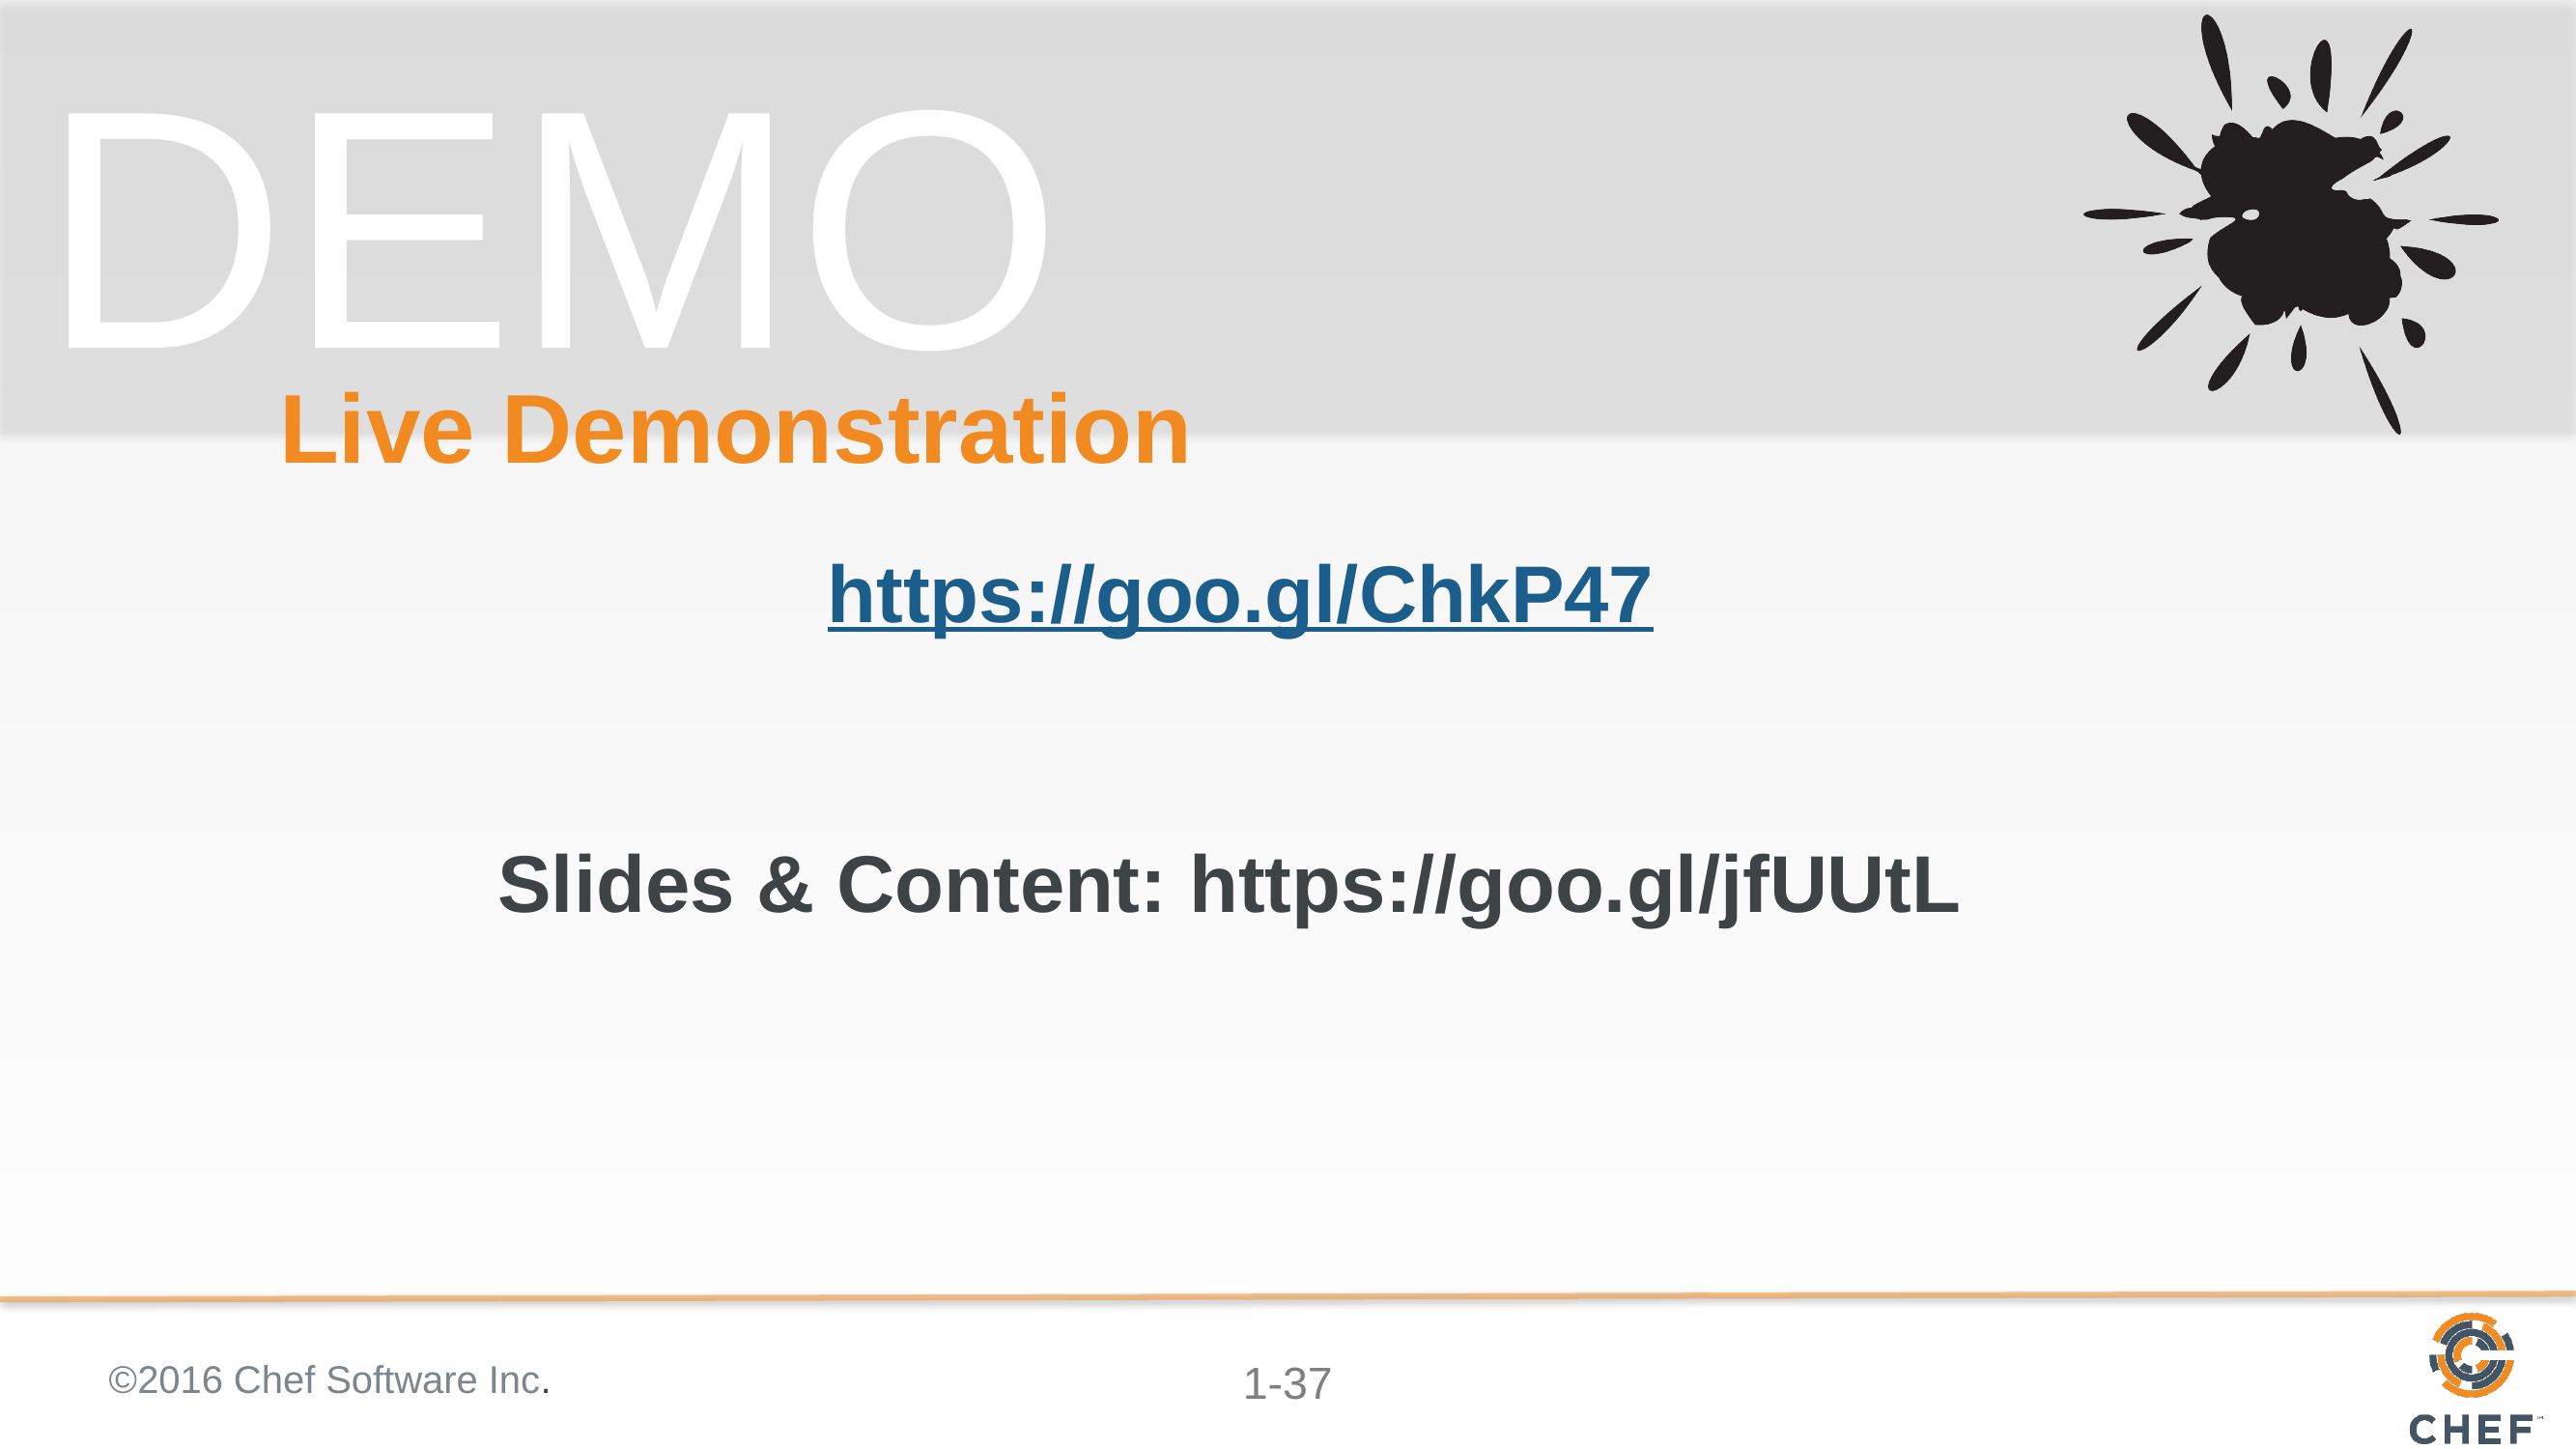

# Live Demonstration
https://goo.gl/ChkP47

Slides & Content: https://goo.gl/jfUUtL